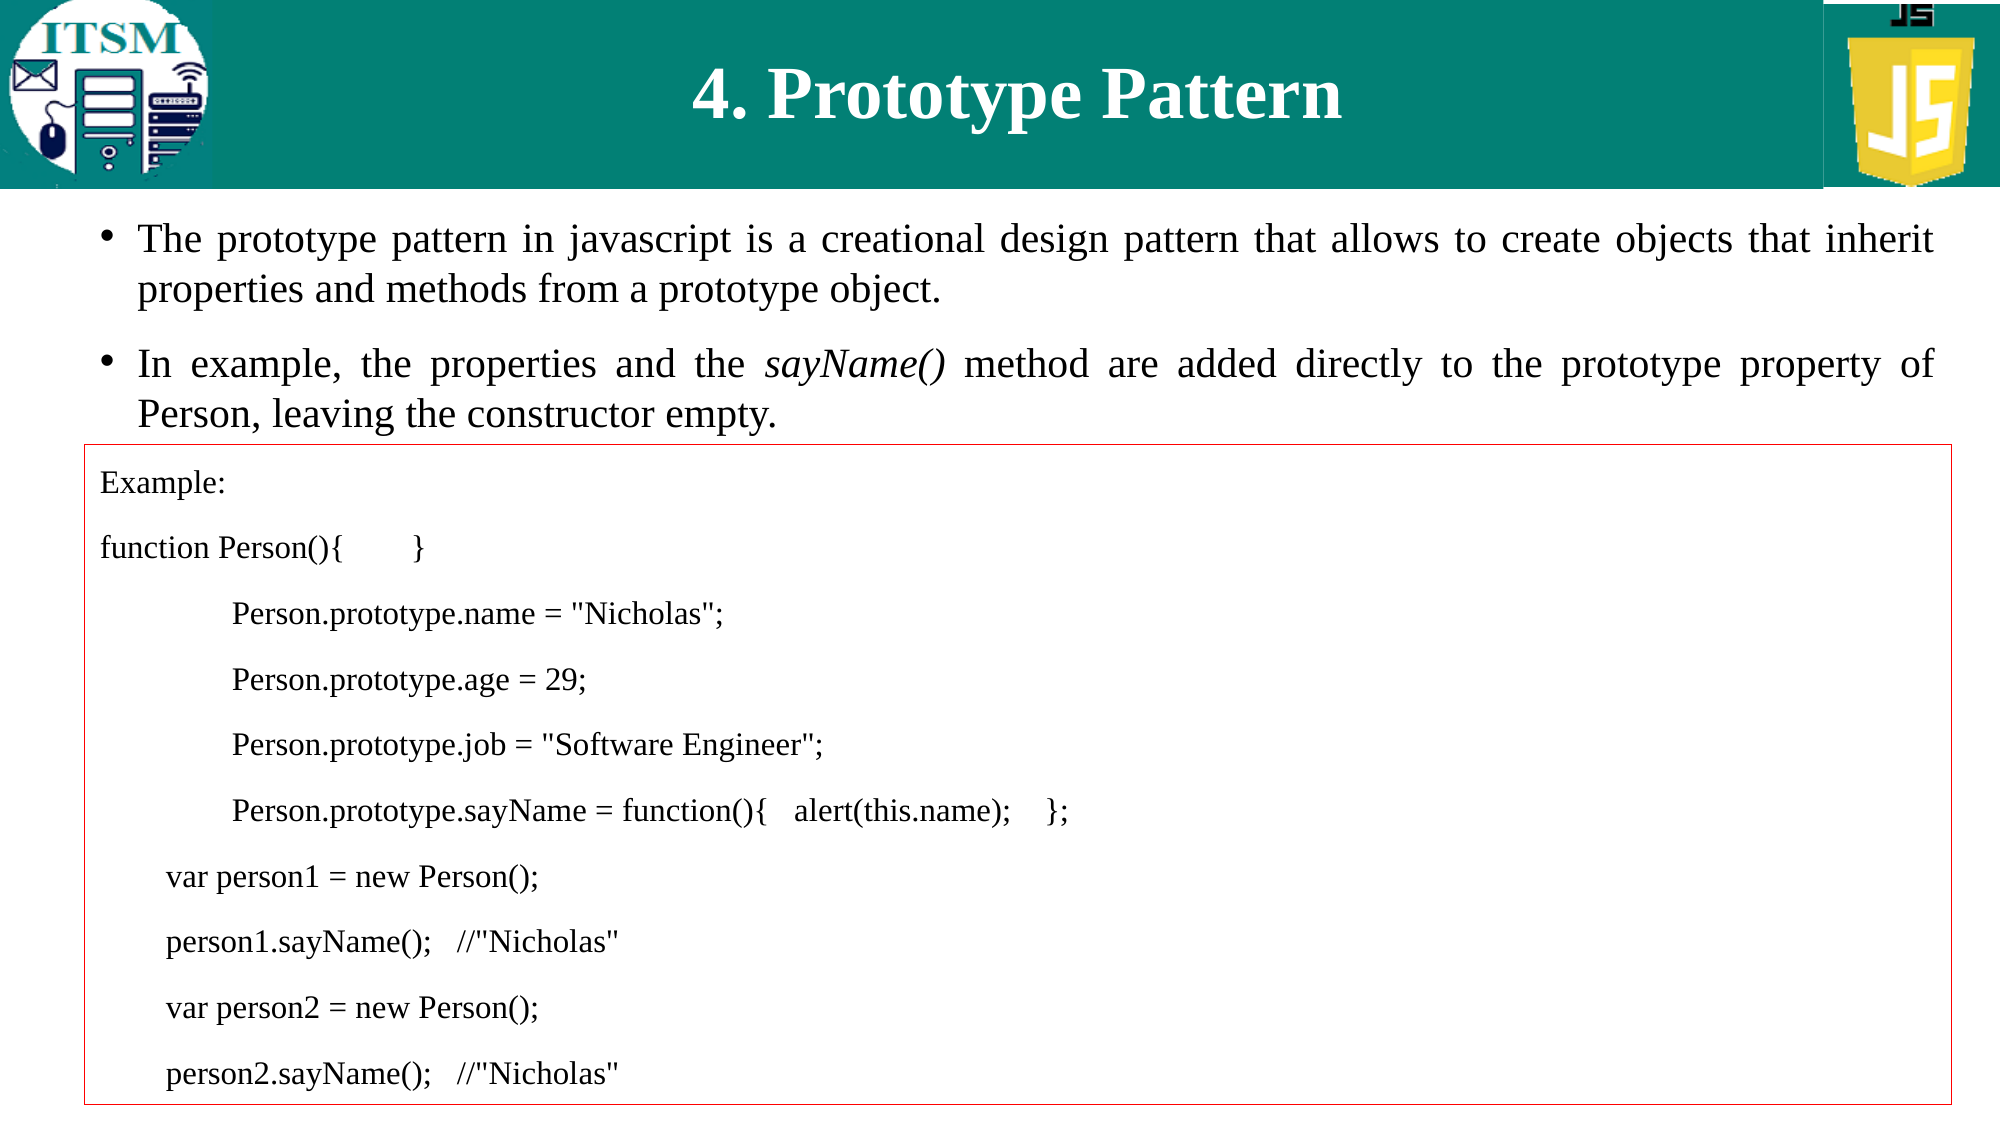

# 4. Prototype Pattern
The prototype pattern in javascript is a creational design pattern that allows to create objects that inherit properties and methods from a prototype object.
In example, the properties and the sayName() method are added directly to the prototype property of Person, leaving the constructor empty.
Example:
function Person(){        }
        		Person.prototype.name = "Nicholas";
        		Person.prototype.age = 29;
        		Person.prototype.job = "Software Engineer";
        		Person.prototype.sayName = function(){   alert(this.name);    };
        var person1 = new Person();
        person1.sayName();   //"Nicholas"
        var person2 = new Person();
        person2.sayName();   //"Nicholas"